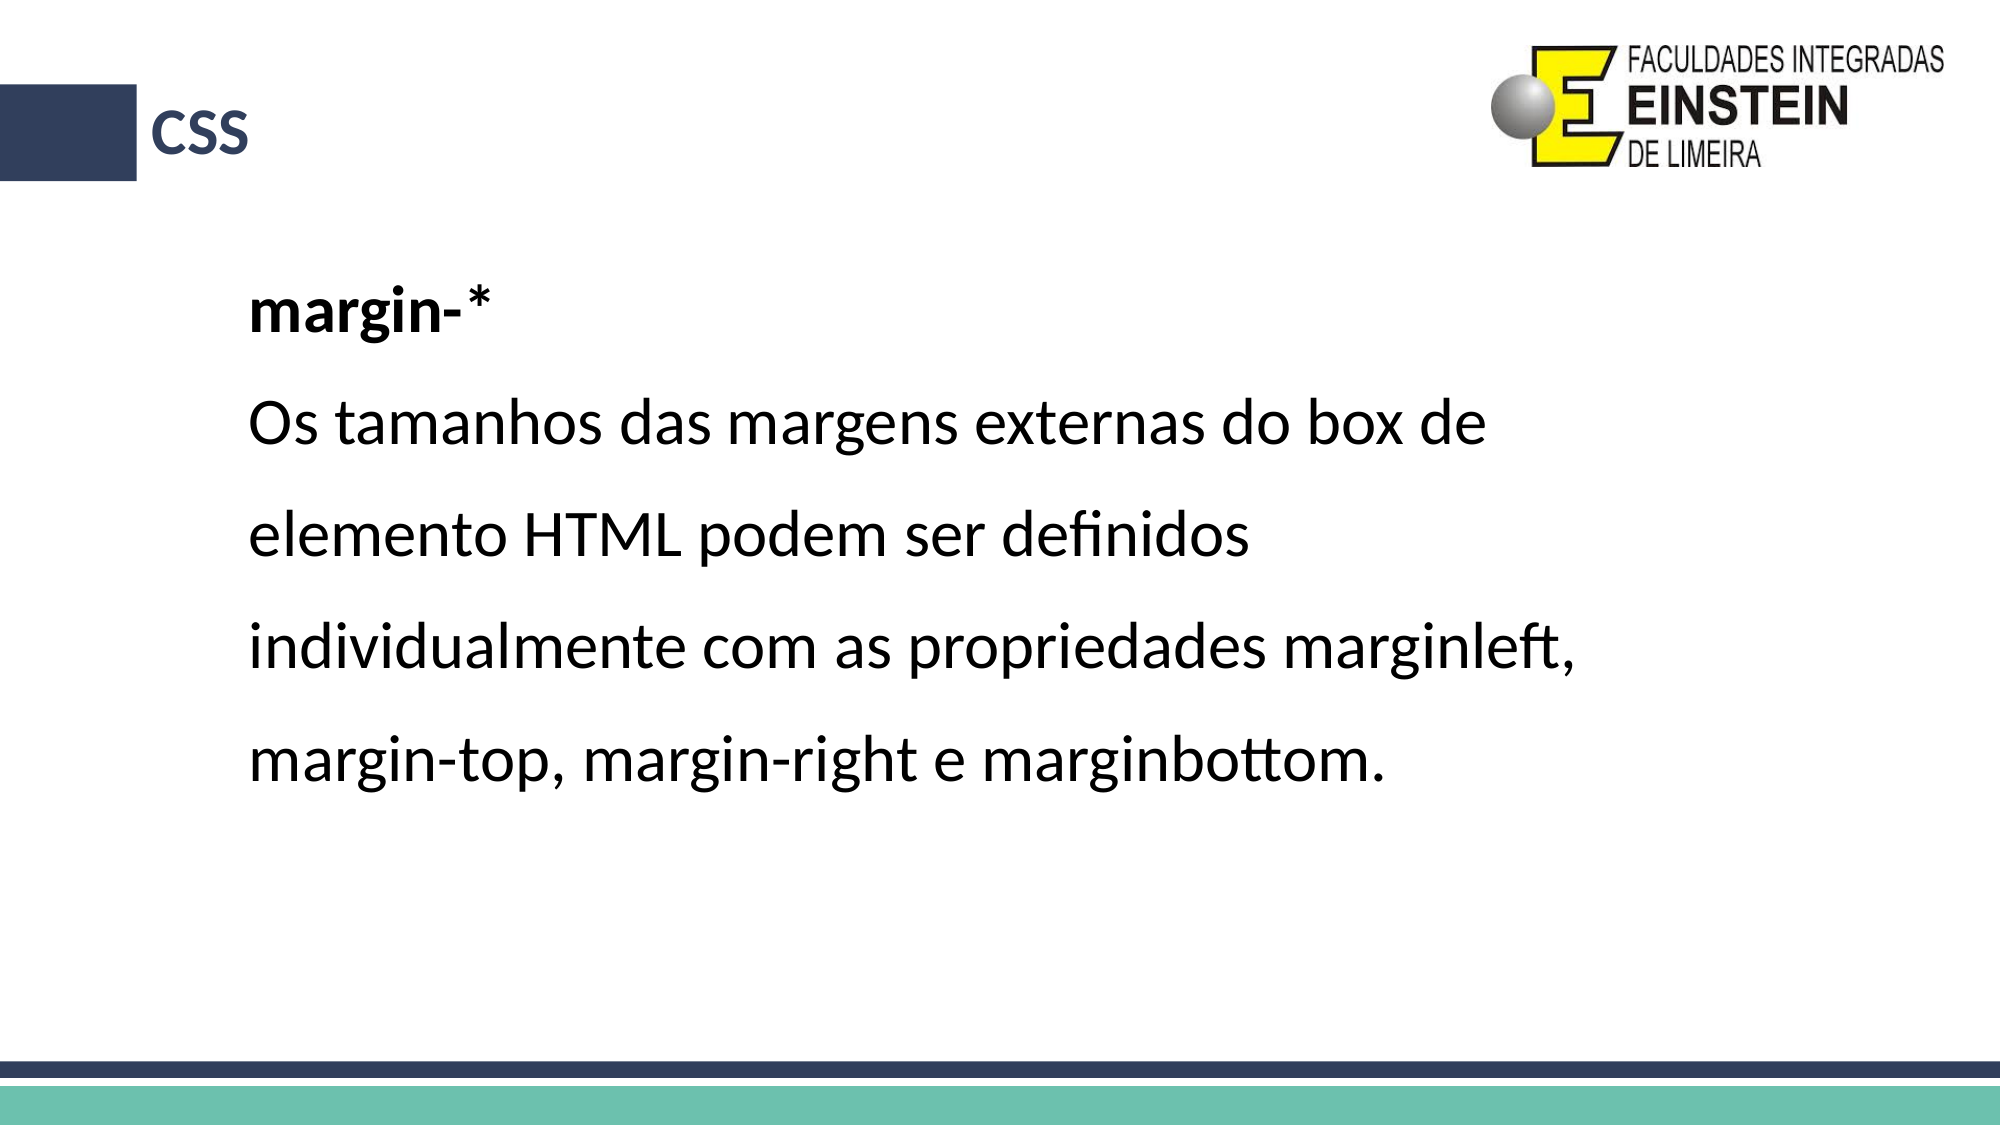

# CSS
margin-*
Os tamanhos das margens externas do box de
elemento HTML podem ser definidos
individualmente com as propriedades marginleft,
margin-top, margin-right e marginbottom.